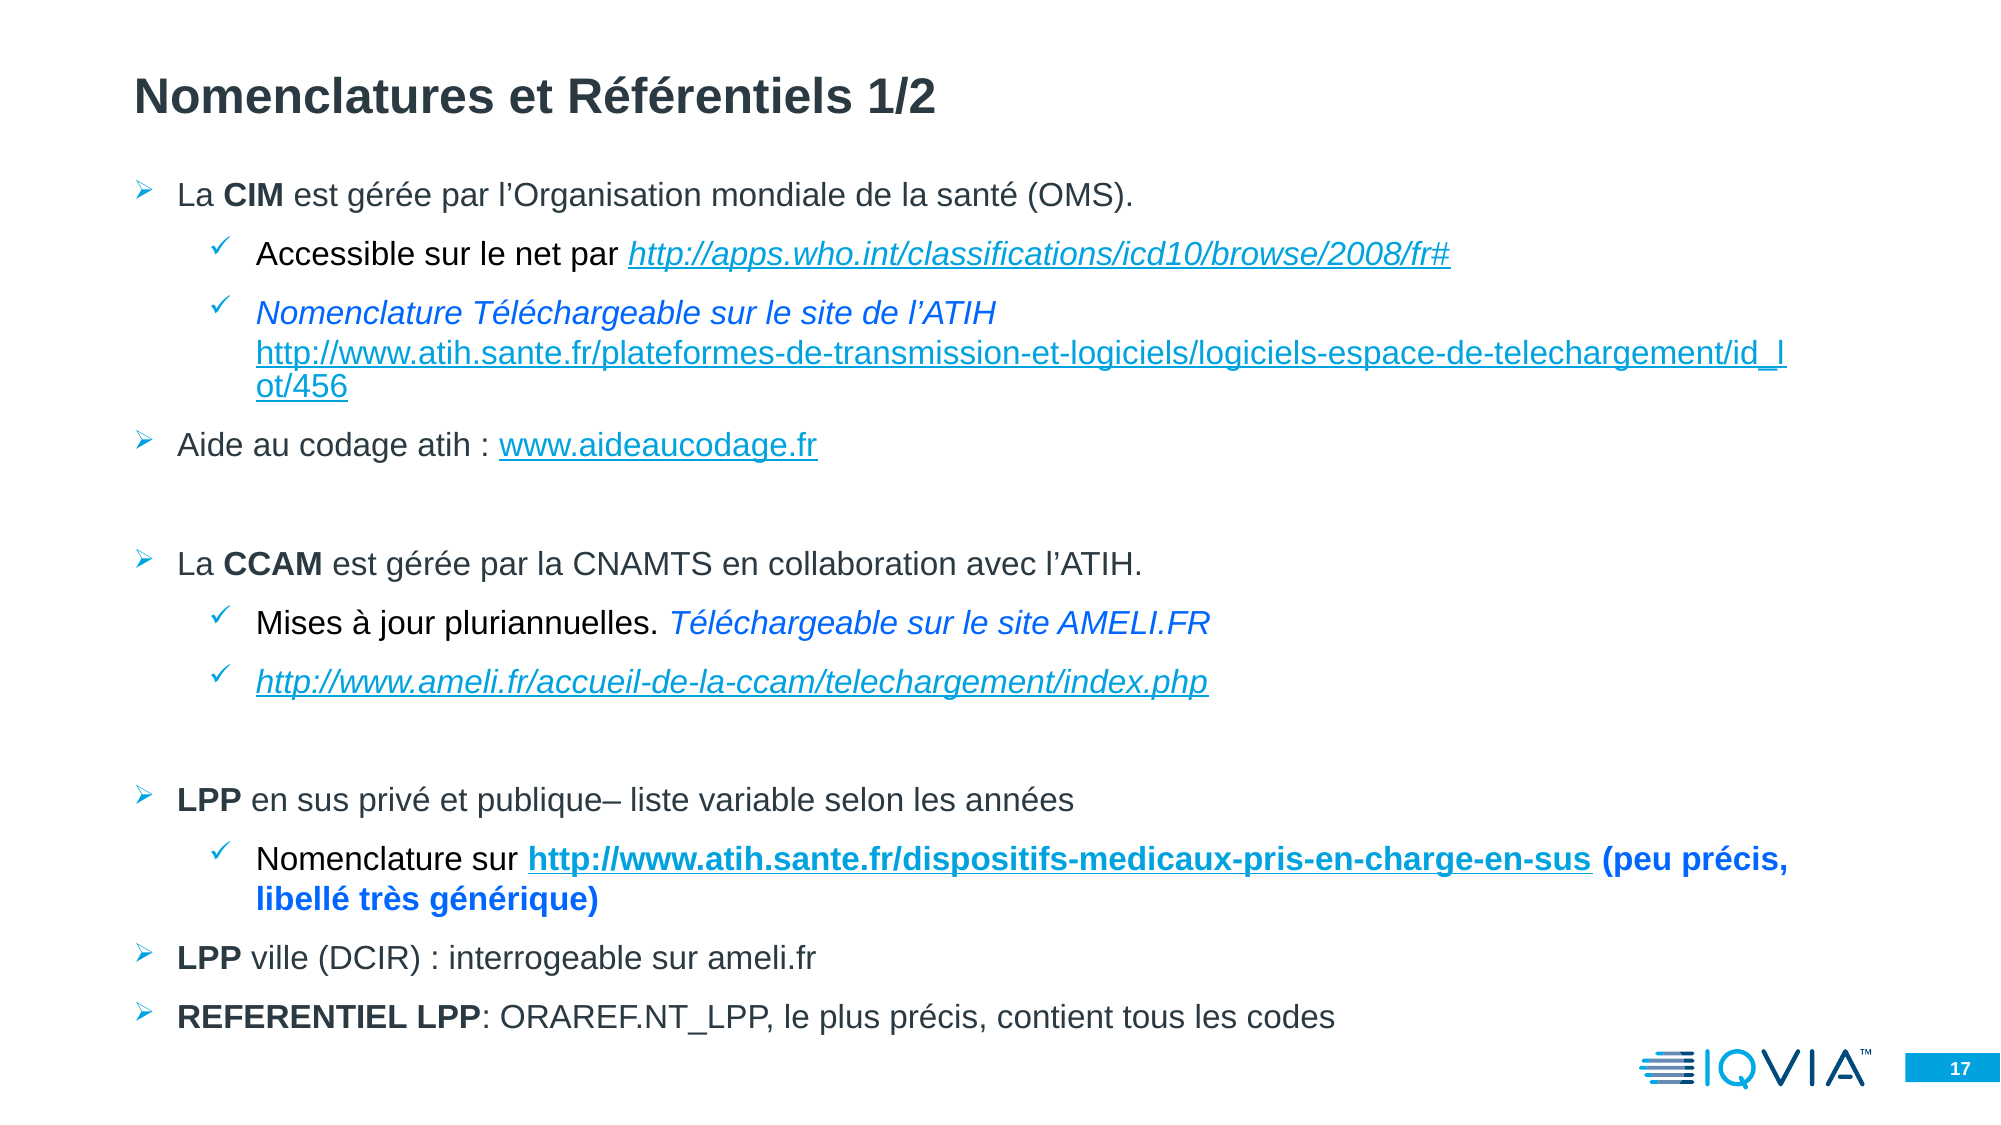

Nomenclatures et Référentiels 1/2
La CIM est gérée par l’Organisation mondiale de la santé (OMS).
Accessible sur le net par http://apps.who.int/classifications/icd10/browse/2008/fr#
Nomenclature Téléchargeable sur le site de l’ATIH http://www.atih.sante.fr/plateformes-de-transmission-et-logiciels/logiciels-espace-de-telechargement/id_lot/456
Aide au codage atih : www.aideaucodage.fr

La CCAM est gérée par la CNAMTS en collaboration avec l’ATIH.
Mises à jour pluriannuelles. Téléchargeable sur le site AMELI.FR
http://www.ameli.fr/accueil-de-la-ccam/telechargement/index.php

LPP en sus privé et publique– liste variable selon les années
Nomenclature sur http://www.atih.sante.fr/dispositifs-medicaux-pris-en-charge-en-sus (peu précis, libellé très générique)
LPP ville (DCIR) : interrogeable sur ameli.fr
REFERENTIEL LPP: ORAREF.NT_LPP, le plus précis, contient tous les codes

17